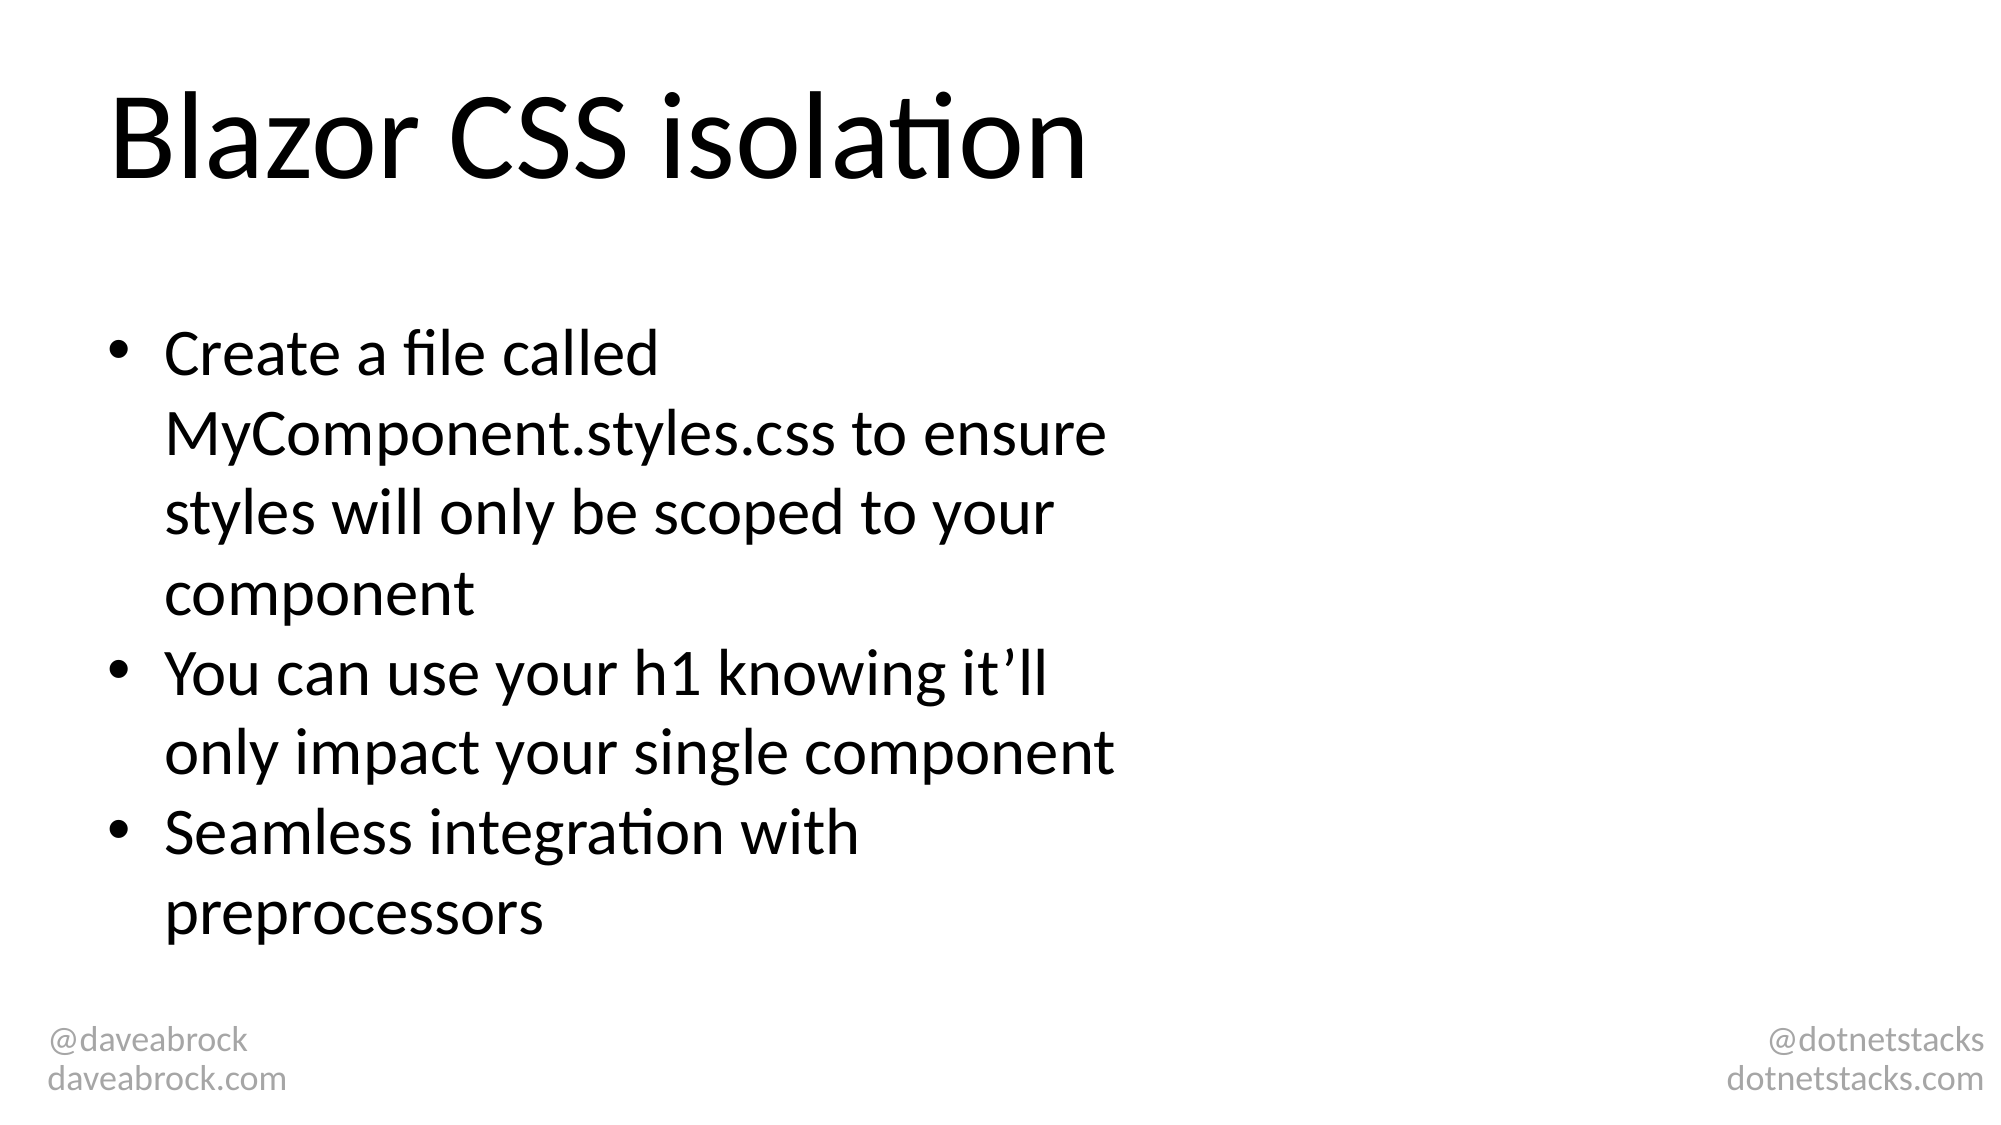

# Blazor CSS isolation
Create a file called MyComponent.styles.css to ensure styles will only be scoped to your component
You can use your h1 knowing it’ll only impact your single component
Seamless integration with preprocessors

@daveabrock
daveabrock.com
@dotnetstacks
dotnetstacks.com